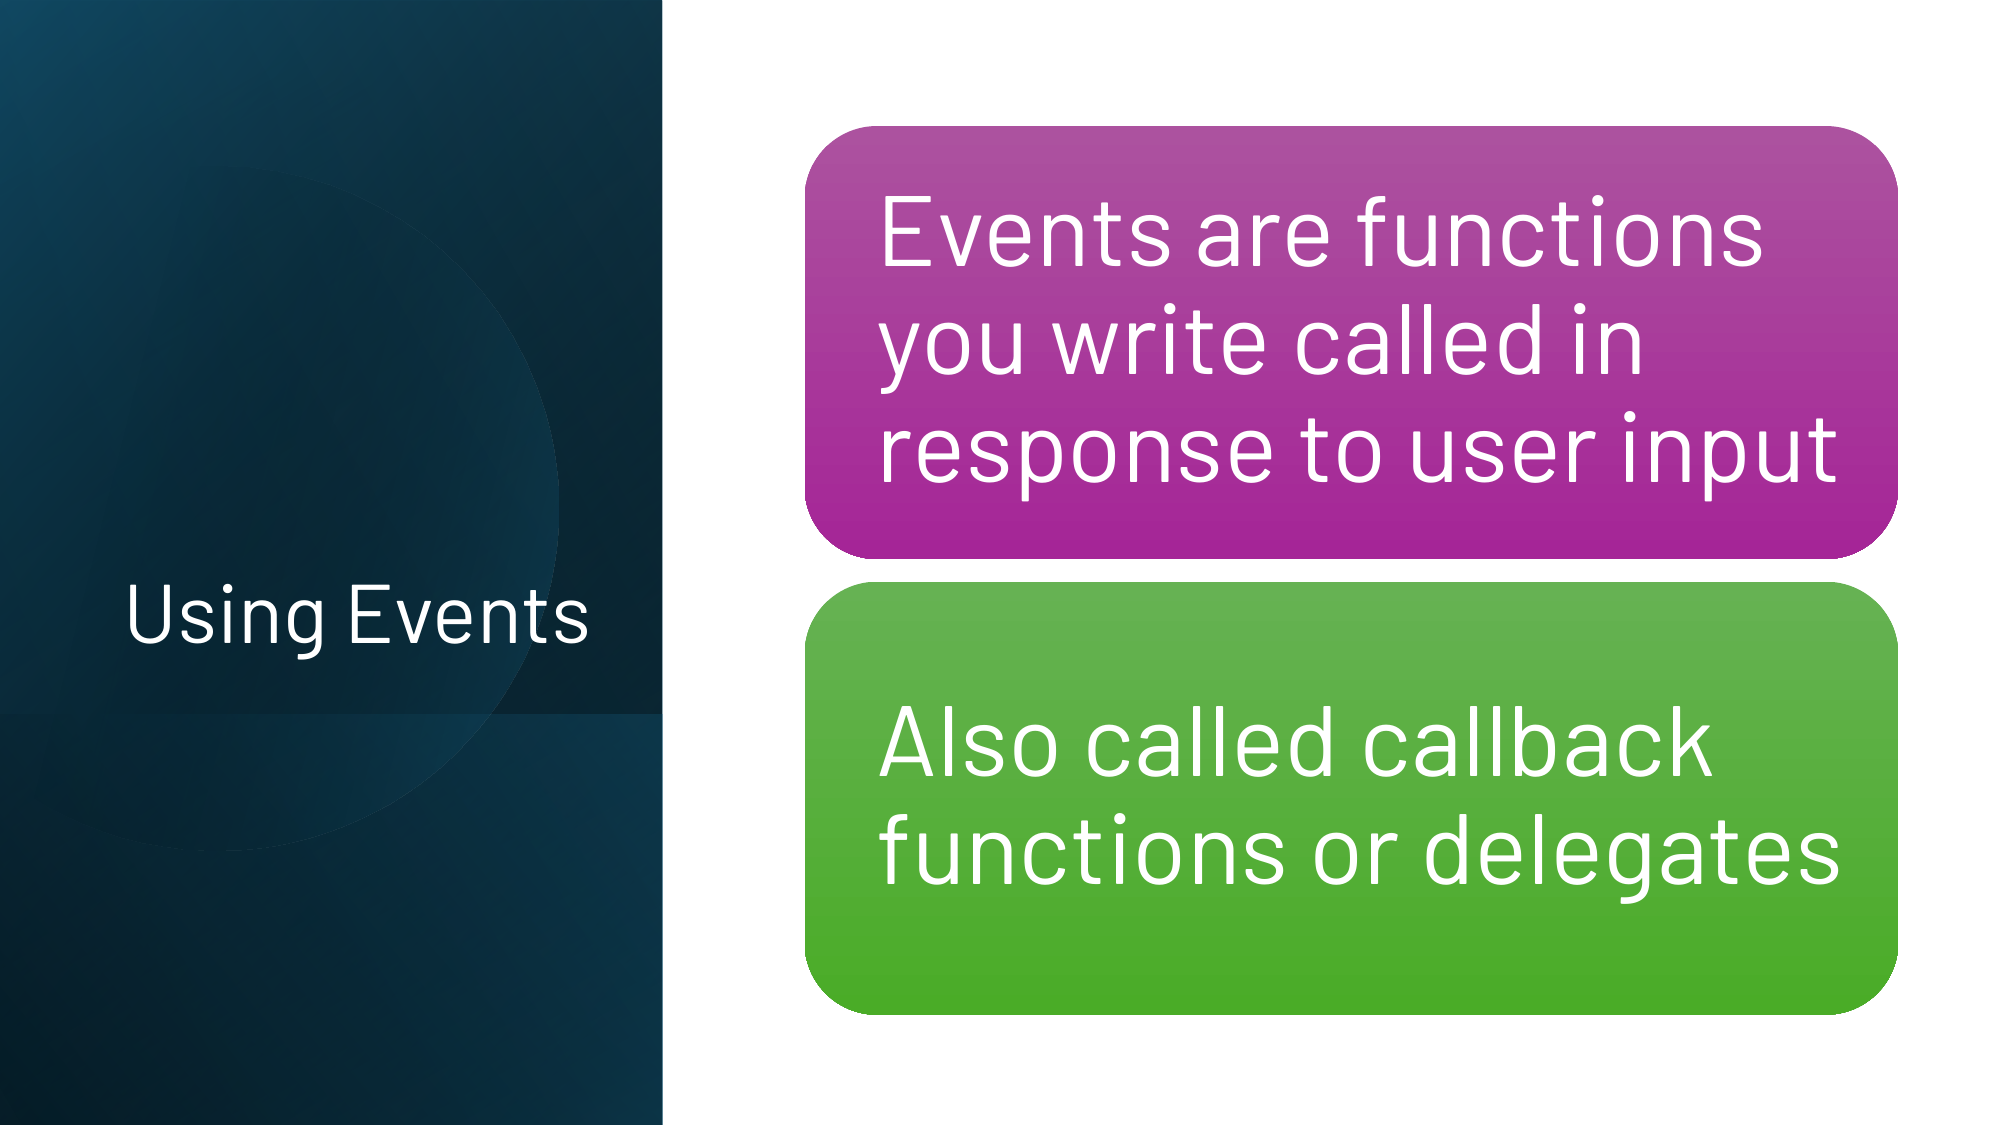

Events are functions you write called in response to user input
Also called callback functions or delegates

# Using Events